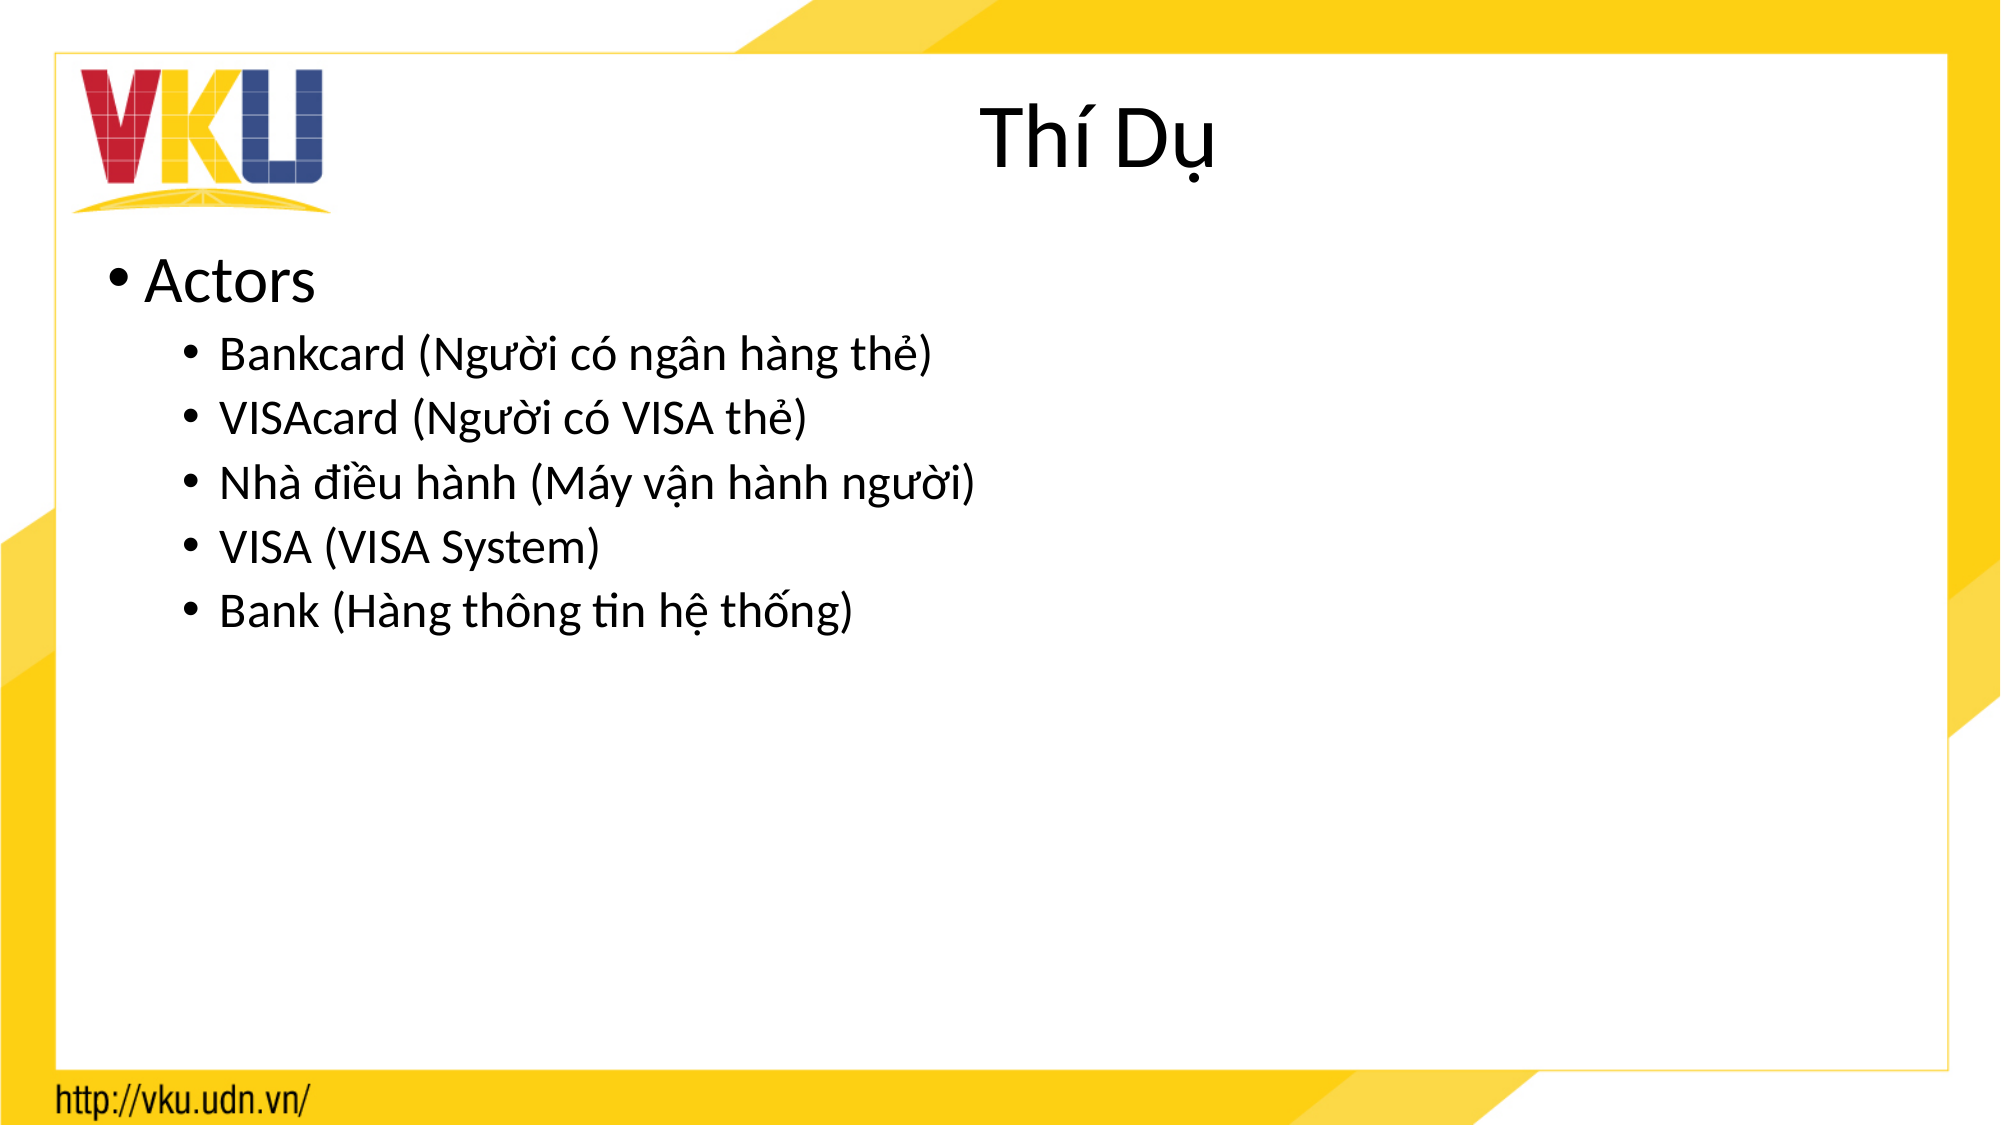

# Thí Dụ
Actors
Bankcard (Người có ngân hàng thẻ)
VISAcard (Người có VISA thẻ)
Nhà điều hành (Máy vận hành người)
VISA (VISA System)
Bank (Hàng thông tin hệ thống)

65